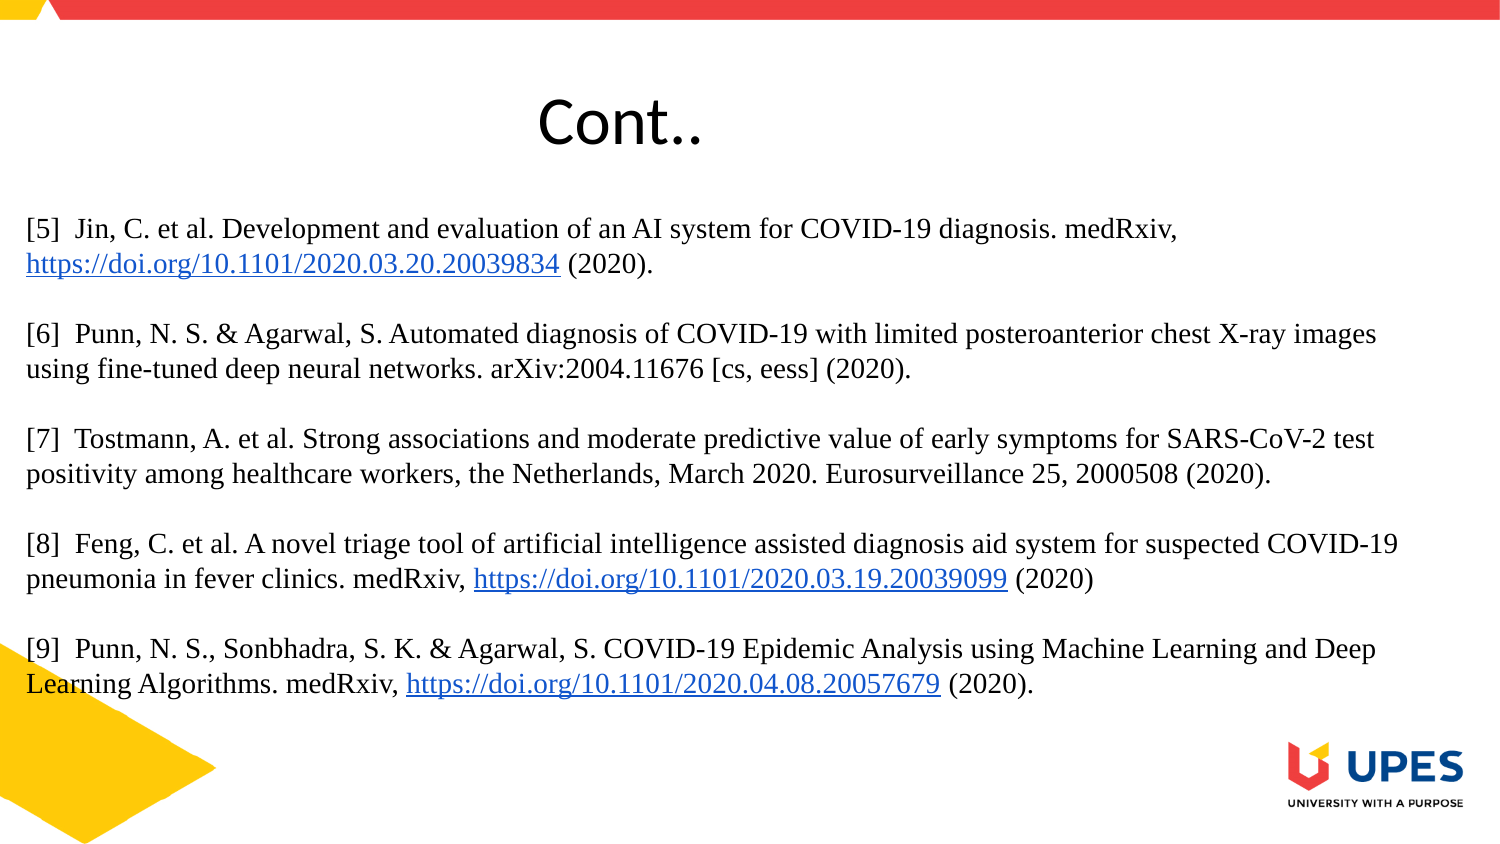

# Cont..

[5]  Jin, C. et al. Development and evaluation of an AI system for COVID-19 diagnosis. medRxiv, https://doi.org/10.1101/2020.03.20.20039834 (2020).
[6]  Punn, N. S. & Agarwal, S. Automated diagnosis of COVID-19 with limited posteroanterior chest X-ray images using fine-tuned deep neural networks. arXiv:2004.11676 [cs, eess] (2020).
[7]  Tostmann, A. et al. Strong associations and moderate predictive value of early symptoms for SARS-CoV-2 test positivity among healthcare workers, the Netherlands, March 2020. Eurosurveillance 25, 2000508 (2020).
[8]  Feng, C. et al. A novel triage tool of artificial intelligence assisted diagnosis aid system for suspected COVID-19 pneumonia in fever clinics. medRxiv, https://doi.org/10.1101/2020.03.19.20039099 (2020)

[9]  Punn, N. S., Sonbhadra, S. K. & Agarwal, S. COVID-19 Epidemic Analysis using Machine Learning and Deep Learning Algorithms. medRxiv, https://doi.org/10.1101/2020.04.08.20057679 (2020).